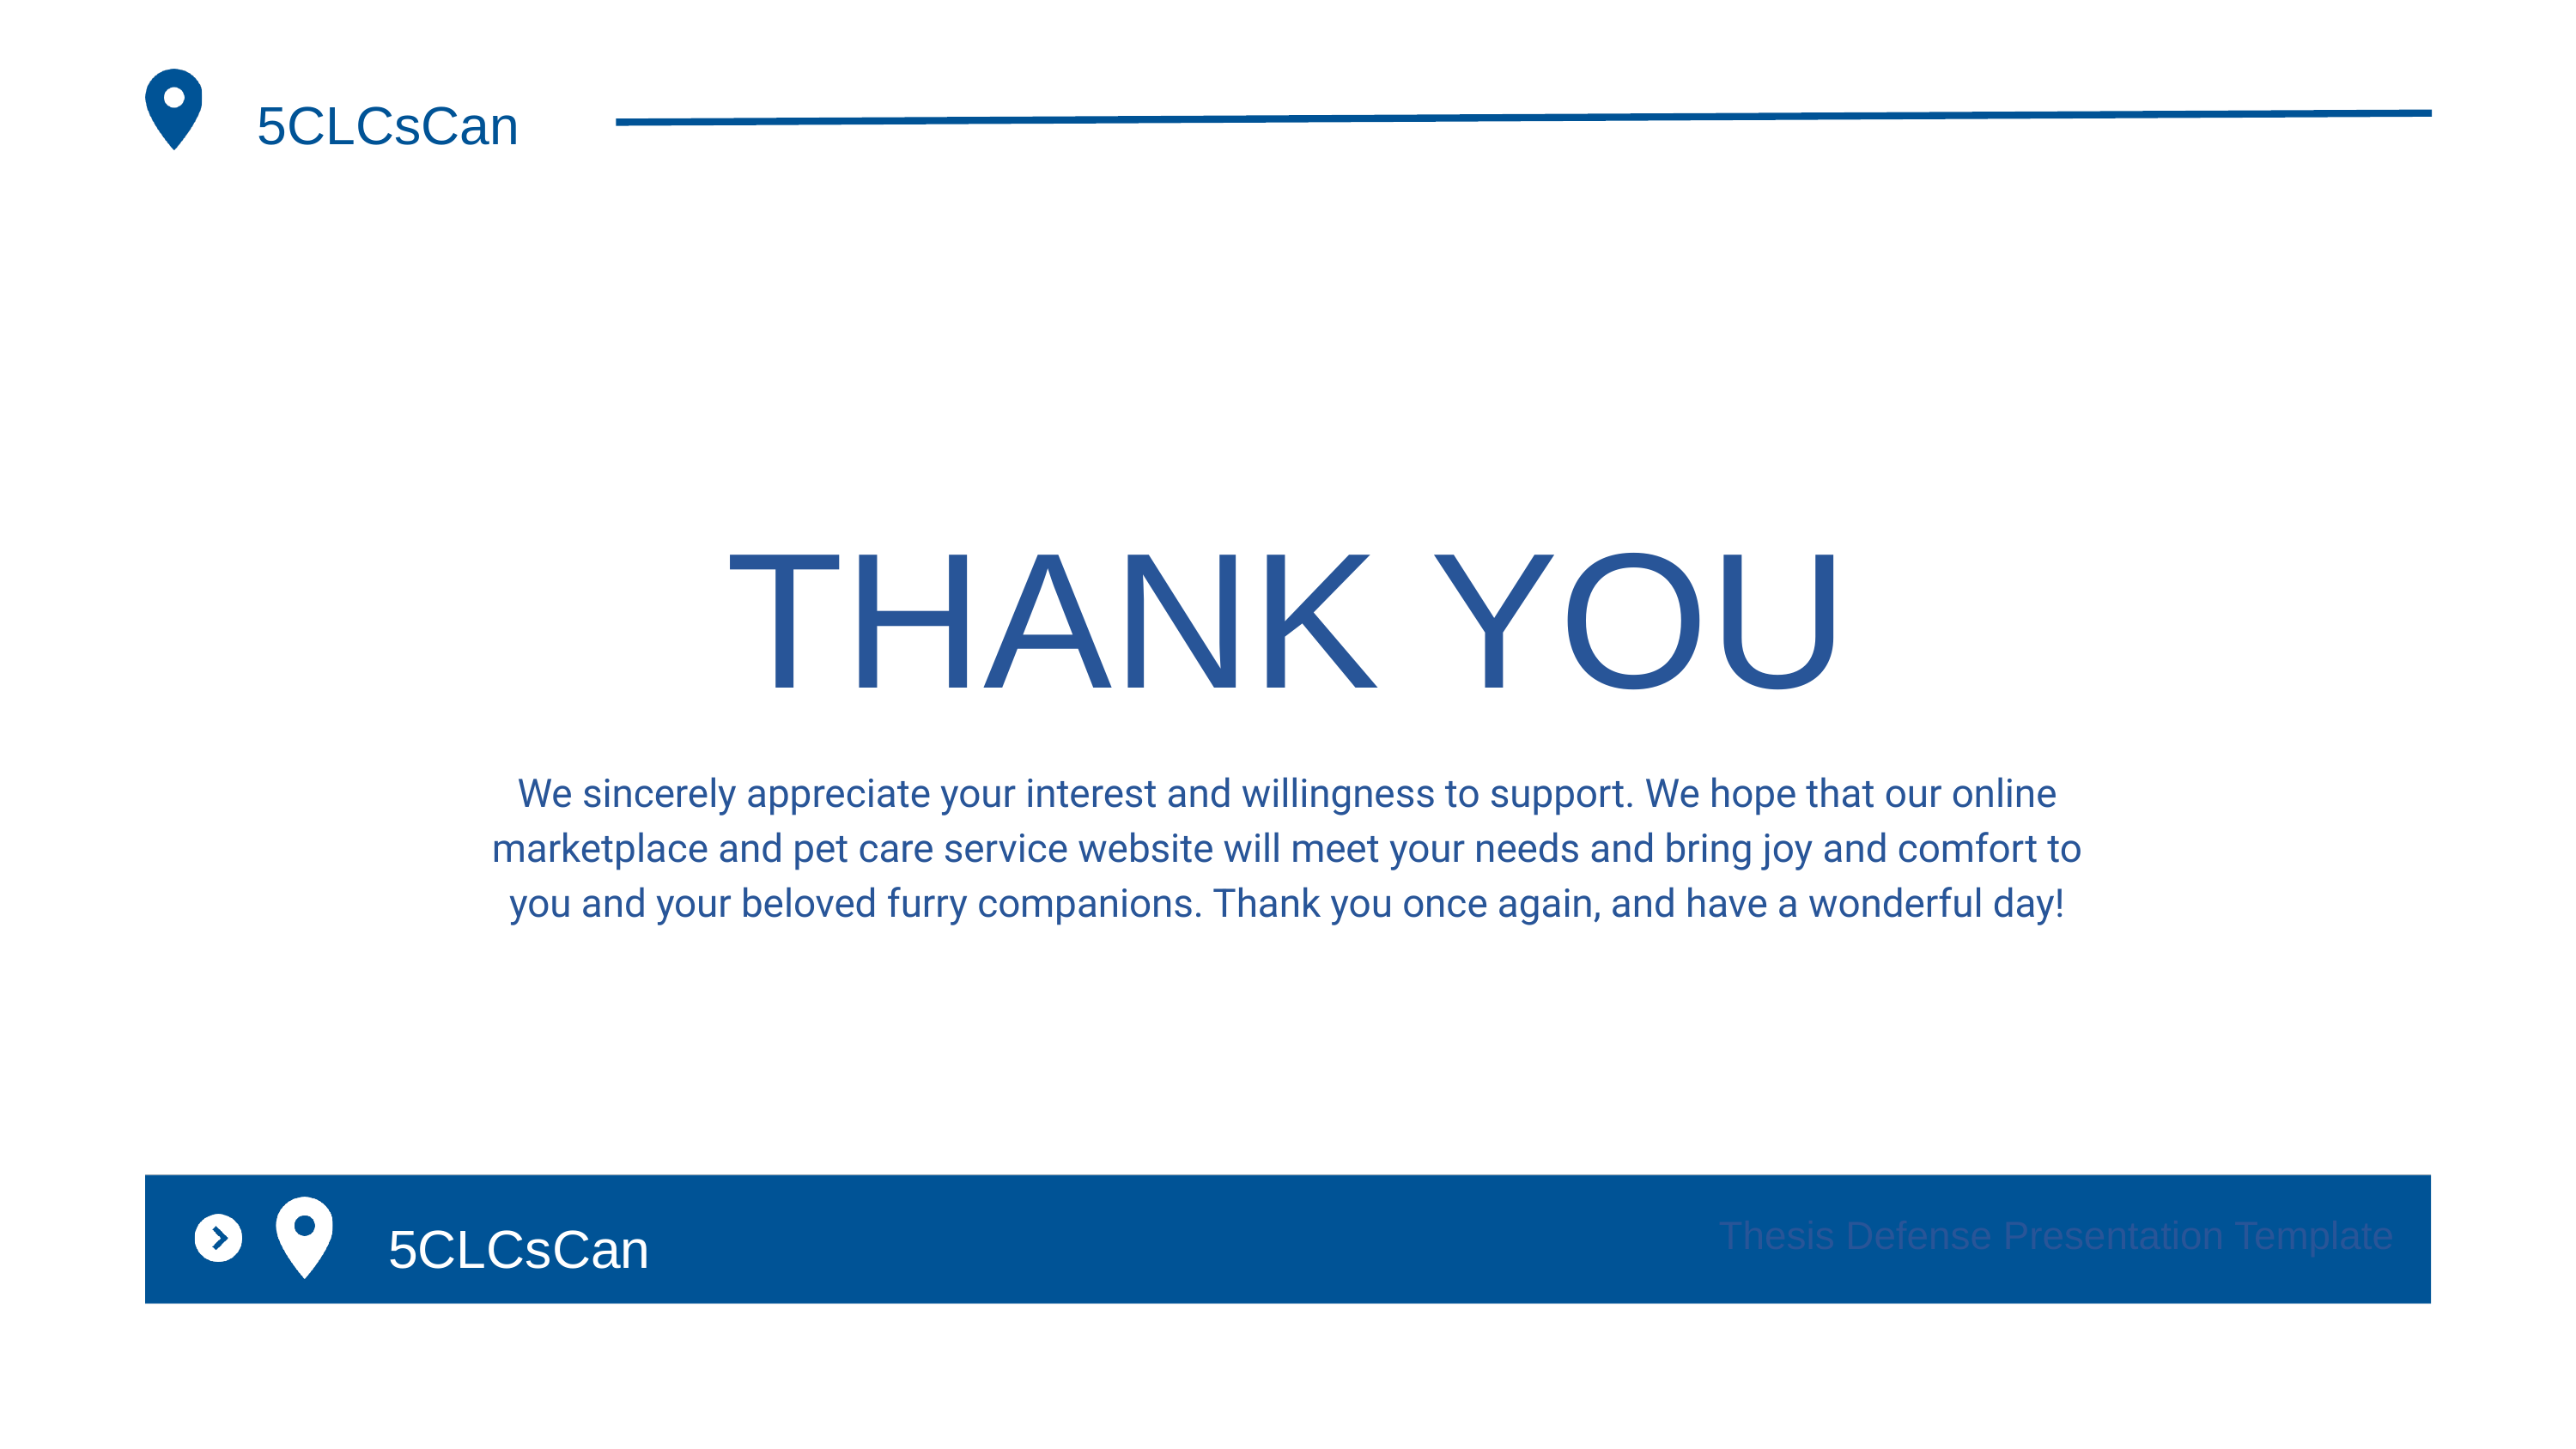

5CLCsCan

THANK YOU
We sincerely appreciate your interest and willingness to support. We hope that our online marketplace and pet care service website will meet your needs and bring joy and comfort to you and your beloved furry companions. Thank you once again, and have a wonderful day!

5CLCsCan
Thesis Defense Presentation Template